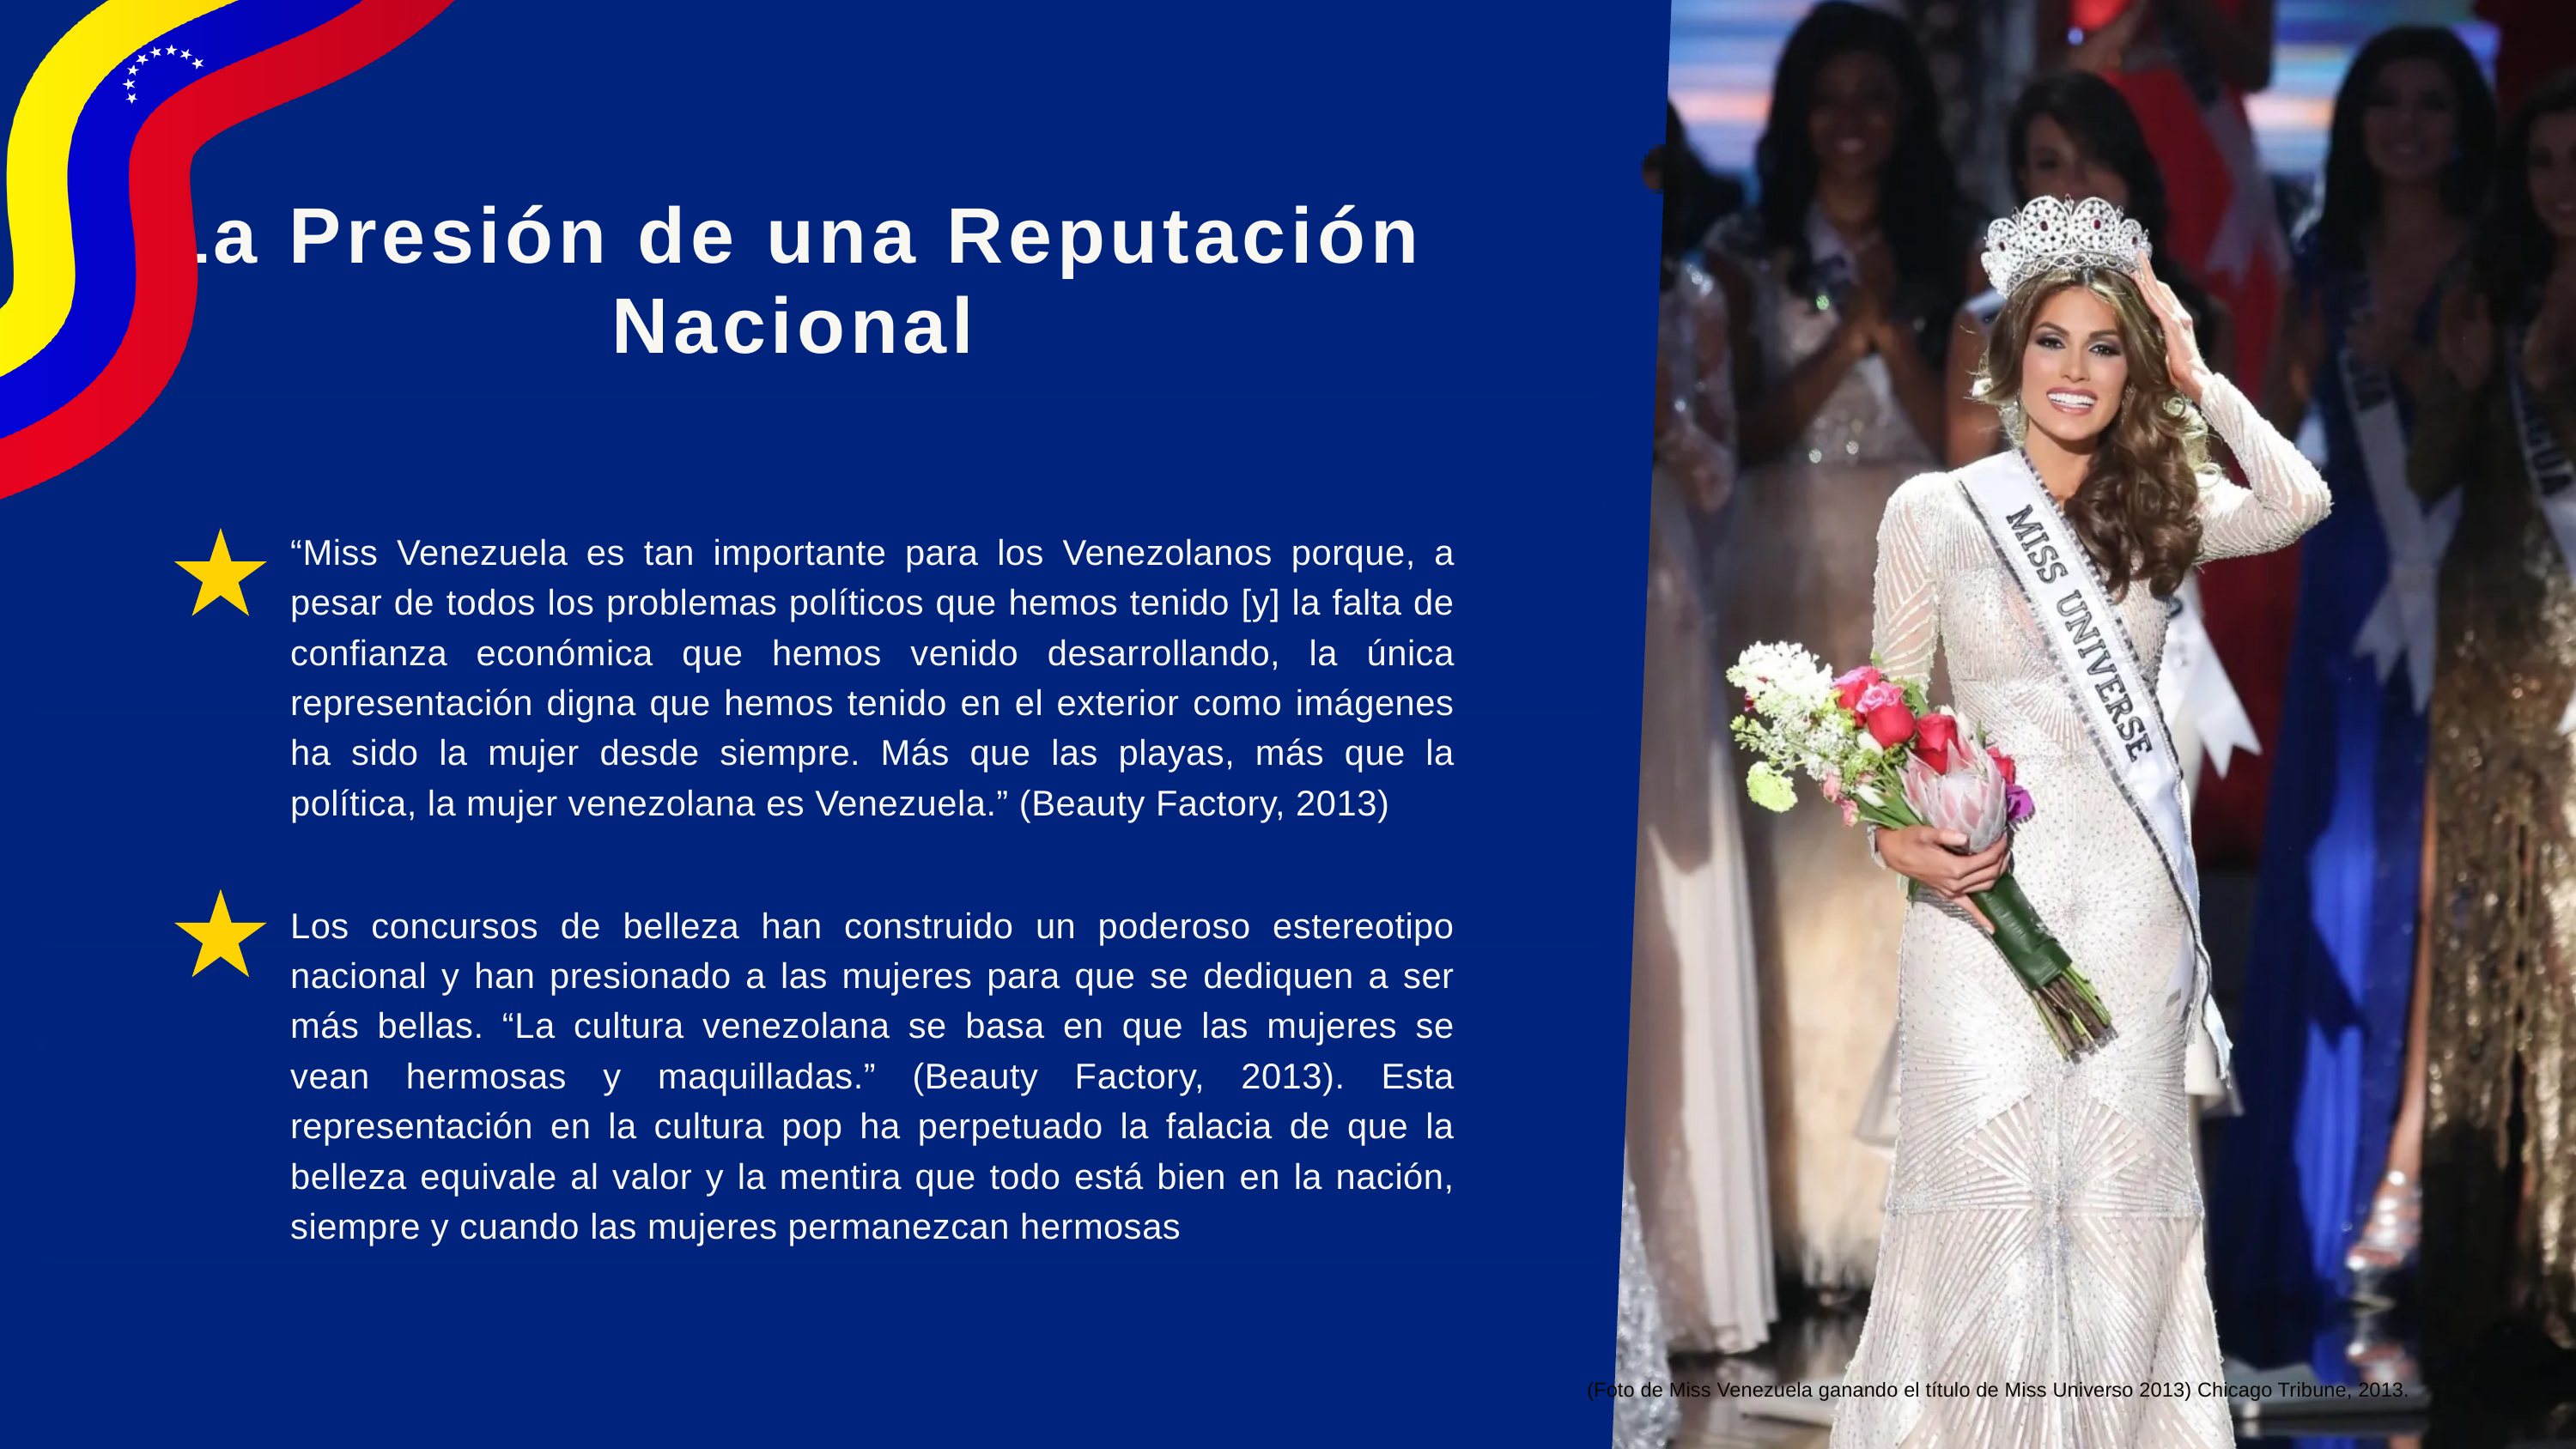

La Presión de una Reputación Nacional
“Miss Venezuela es tan importante para los Venezolanos porque, a pesar de todos los problemas políticos que hemos tenido [y] la falta de confianza económica que hemos venido desarrollando, la única representación digna que hemos tenido en el exterior como imágenes ha sido la mujer desde siempre. Más que las playas, más que la política, la mujer venezolana es Venezuela.” (Beauty Factory, 2013)

Los concursos de belleza han construido un poderoso estereotipo nacional y han presionado a las mujeres para que se dediquen a ser más bellas. “La cultura venezolana se basa en que las mujeres se vean hermosas y maquilladas.” (Beauty Factory, 2013). Esta representación en la cultura pop ha perpetuado la falacia de que la belleza equivale al valor y la mentira que todo está bien en la nación, siempre y cuando las mujeres permanezcan hermosas
(Foto de Miss Venezuela ganando el título de Miss Universo 2013) Chicago Tribune, 2013.